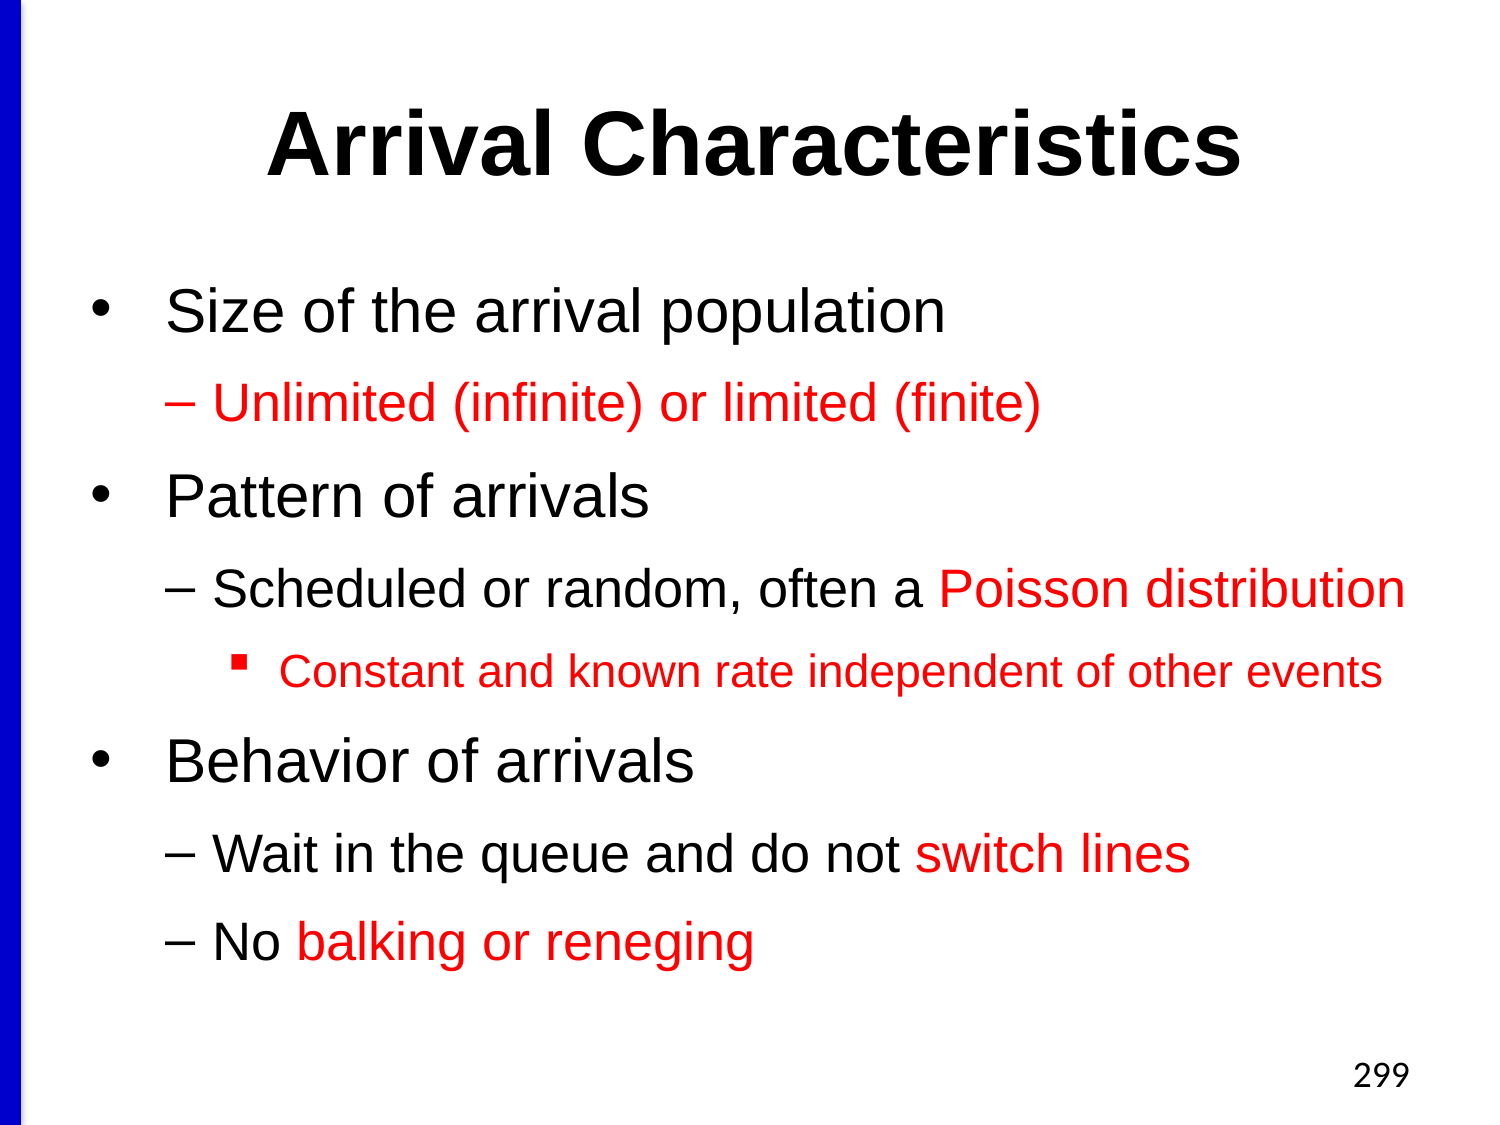

# Arrival Characteristics
Size of the arrival population
Unlimited (infinite) or limited (finite)
Pattern of arrivals
Scheduled or random, often a Poisson distribution
Constant and known rate independent of other events
Behavior of arrivals
Wait in the queue and do not switch lines
No balking or reneging

299